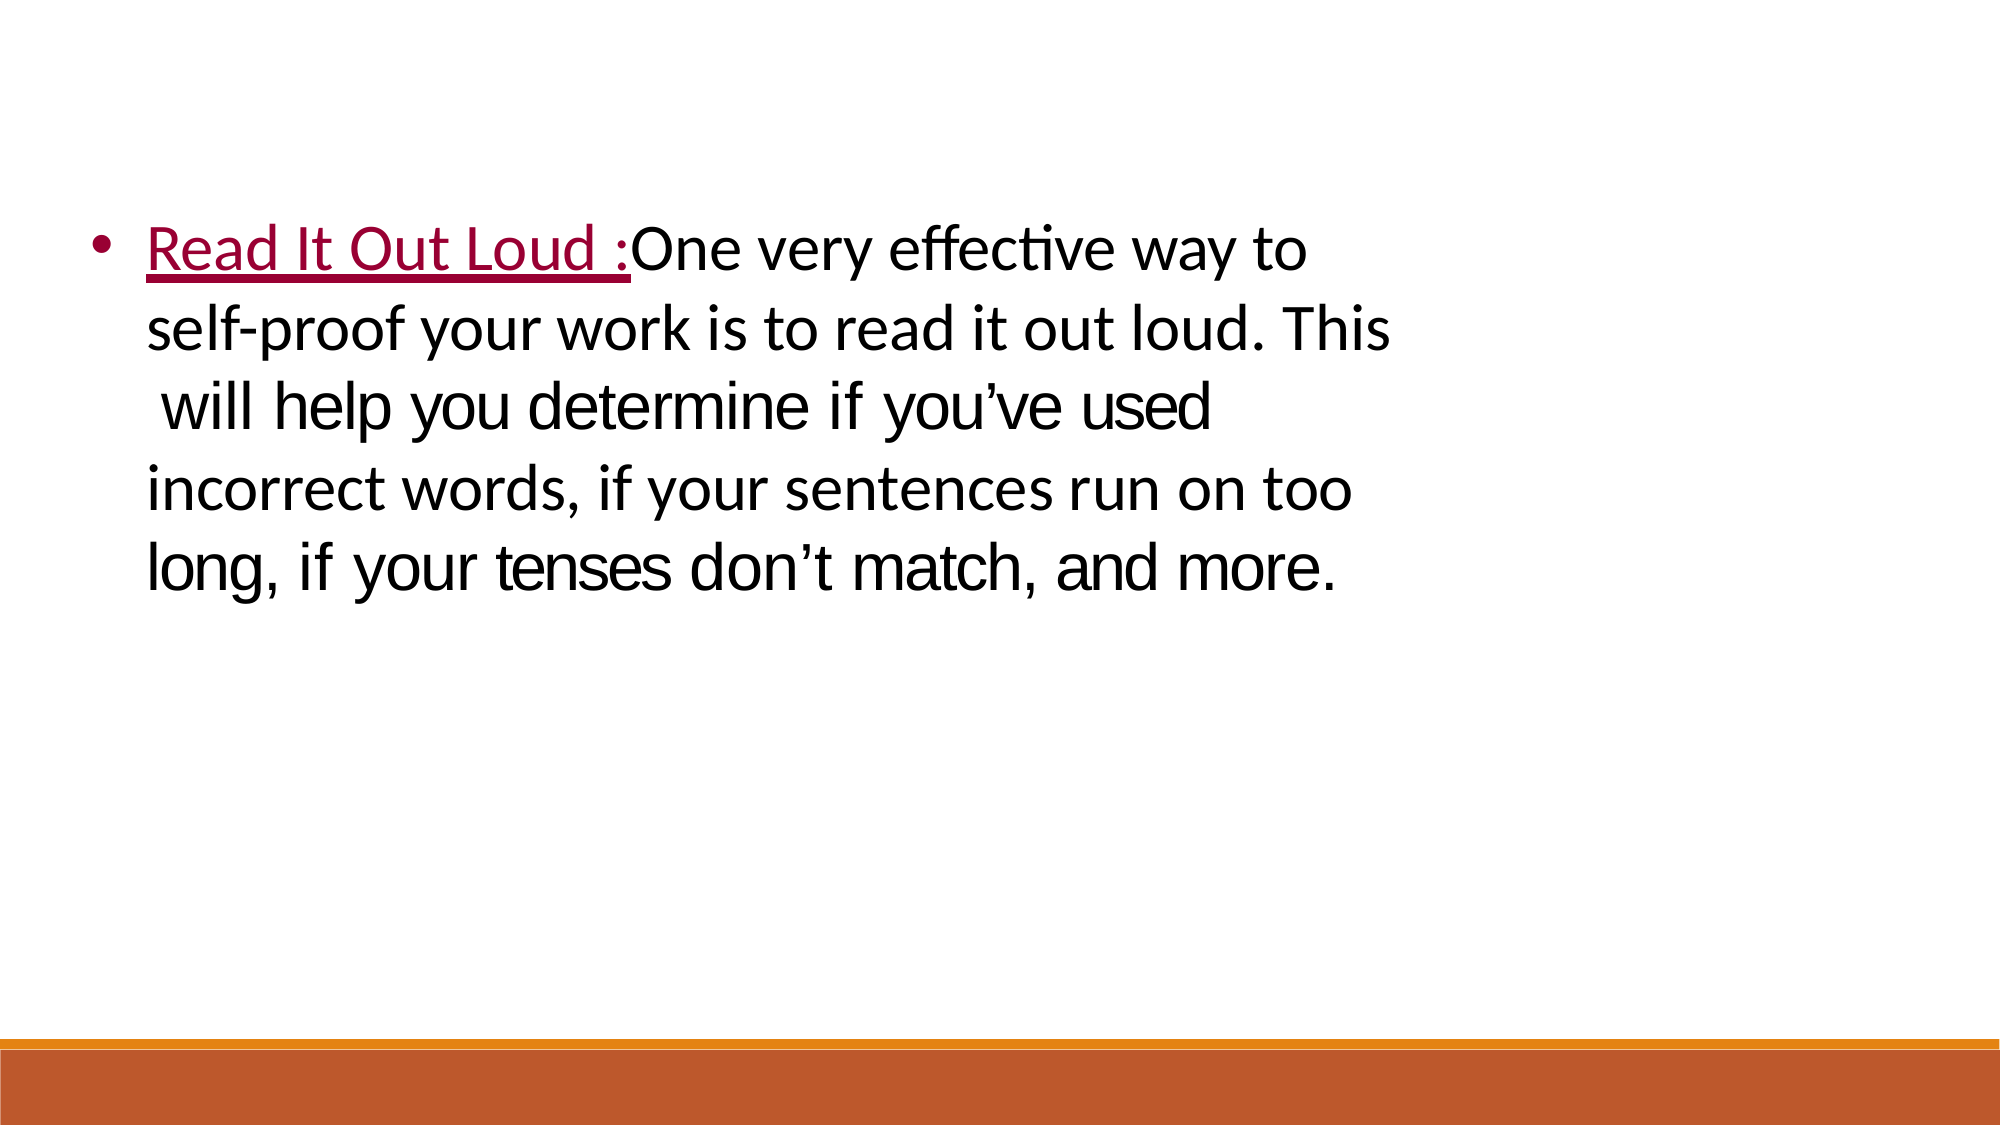

Read It Out Loud :One very effective way to  self-proof your work is to read it out loud. This  will help you determine if you’ve used  incorrect words, if your sentences run on too
long, if your tenses don’t match, and more.